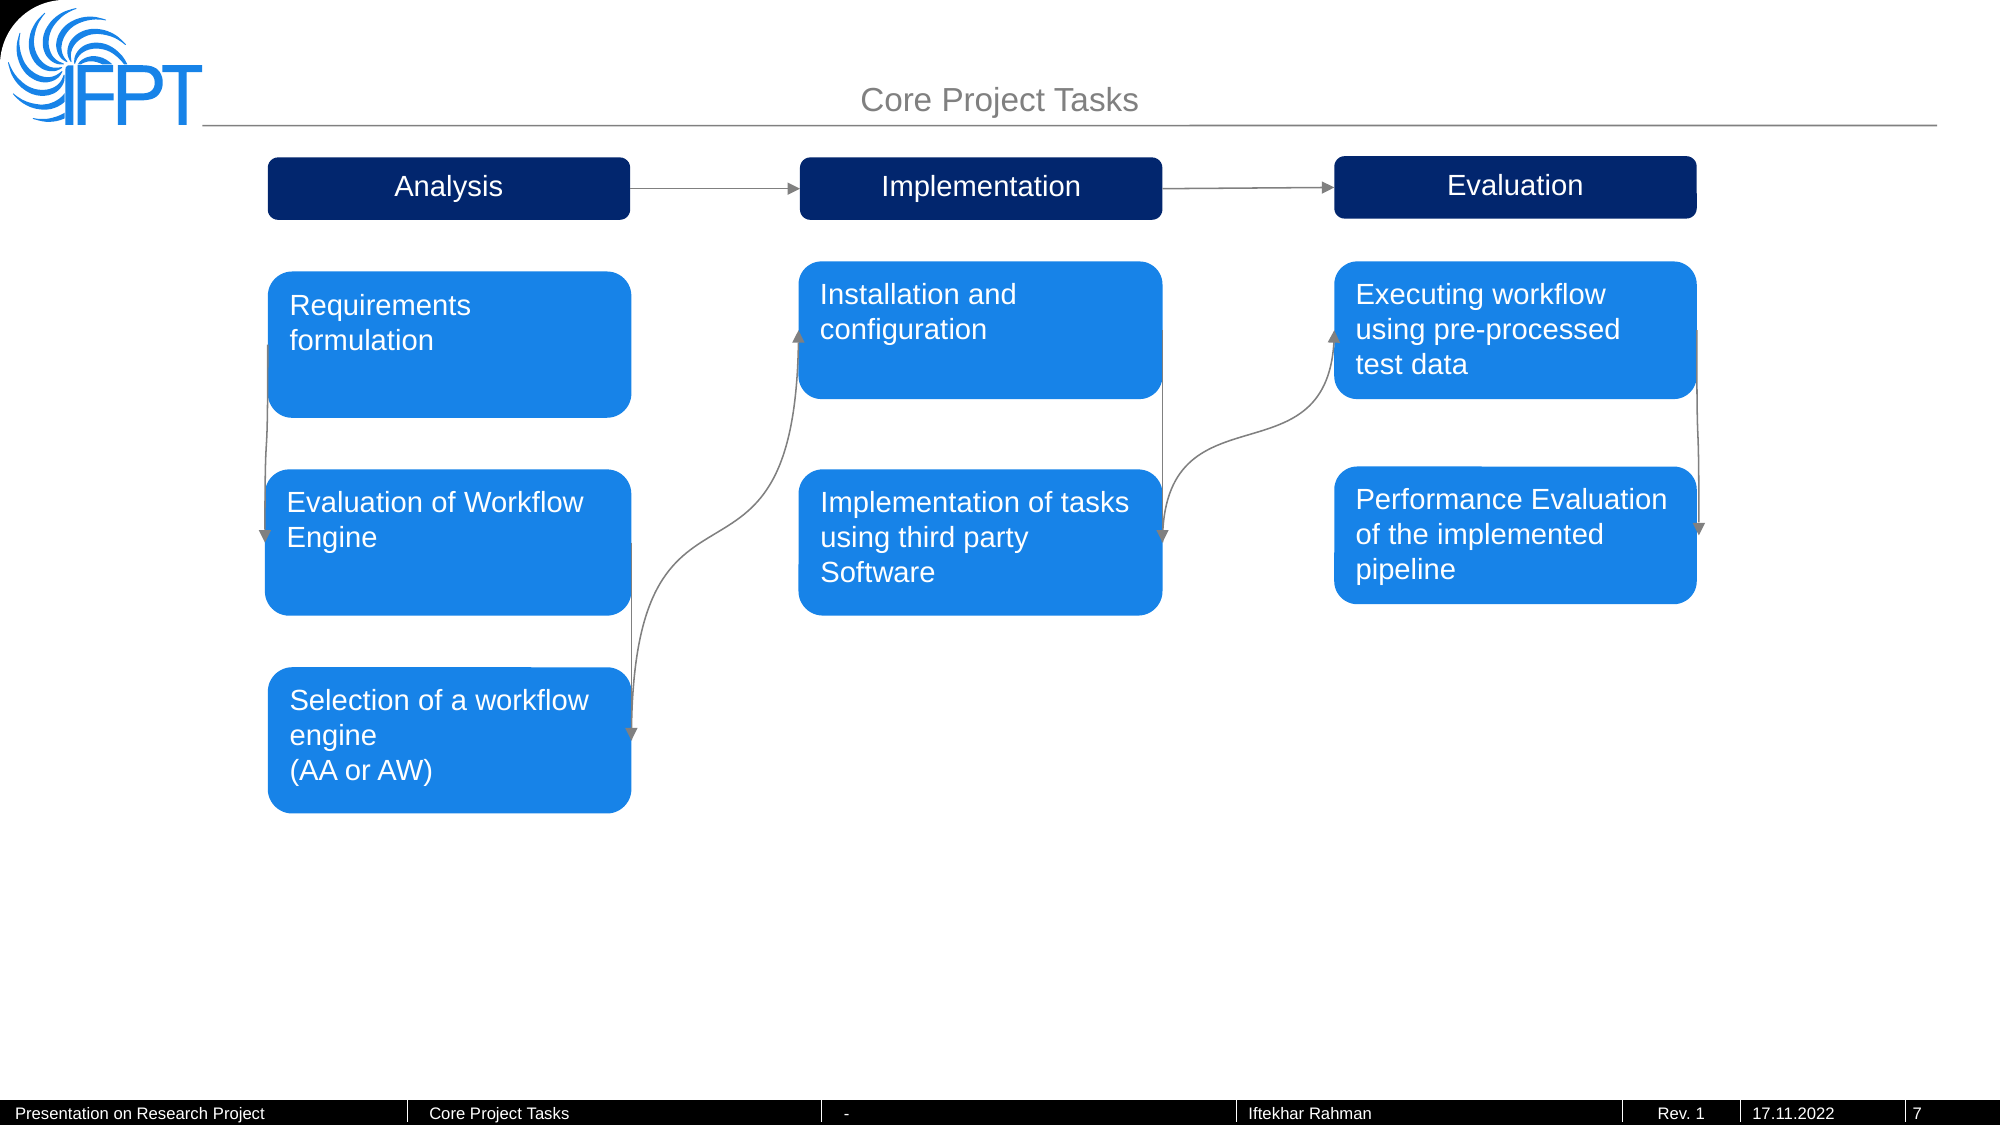

# Core Project Tasks
Evaluation
Analysis
Implementation
Installation and configuration
Executing workflow using pre-processed test data
Requirements formulation
Performance Evaluation of the implemented pipeline
Implementation of tasks using third party Software
Evaluation of Workflow Engine
Selection of a workflow engine
(AA or AW)
Presentation on Research Project
Core Project Tasks
-
7